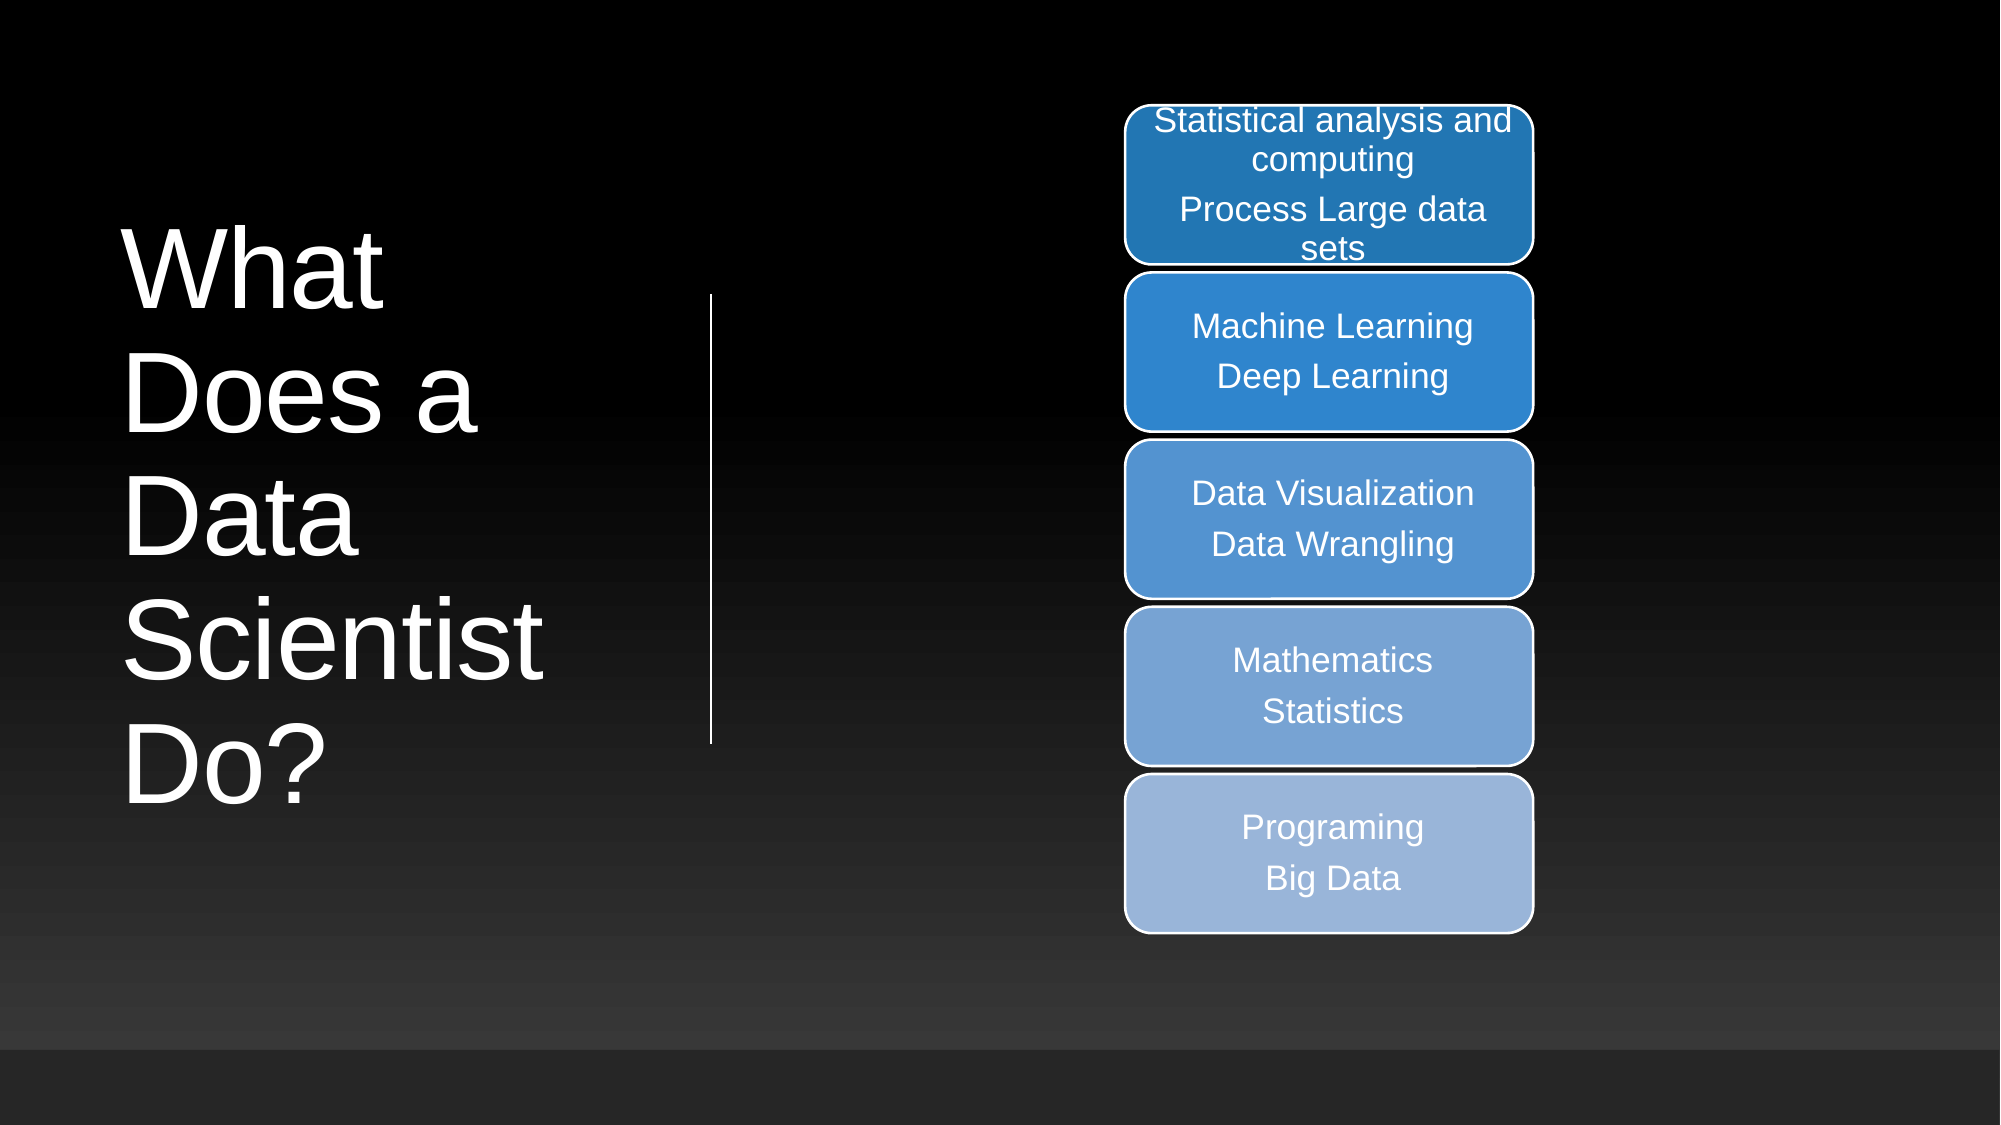

# What Does a Data Scientist Do?
Statistical analysis and computing
Process Large data sets
Machine Learning
Deep Learning
Data Visualization
Data Wrangling
Mathematics
Statistics
Programing
Big Data